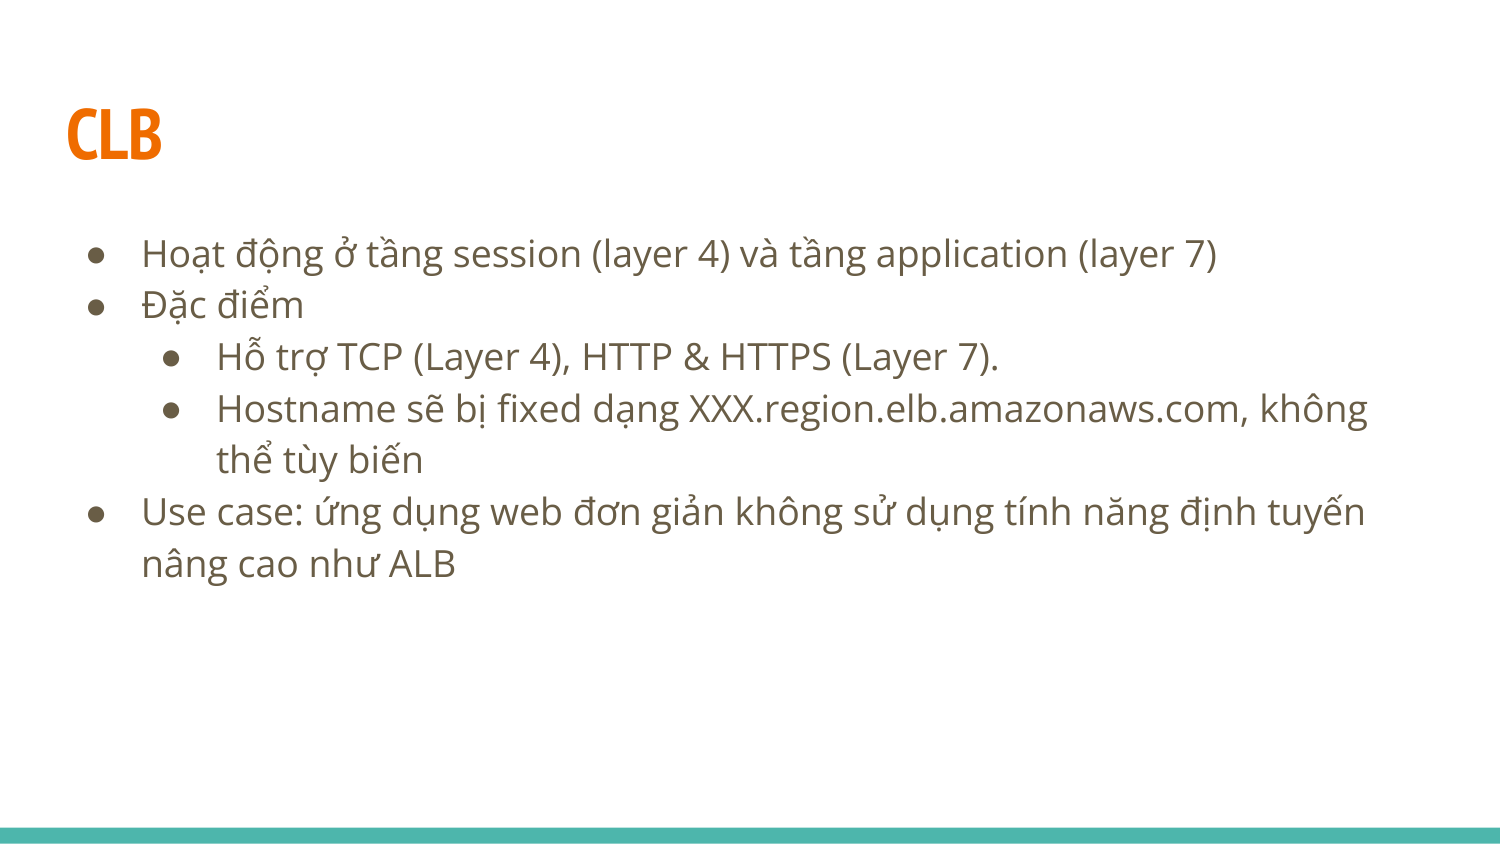

# CLB
Hoạt động ở tầng session (layer 4) và tầng application (layer 7)
Đặc điểm
Hỗ trợ TCP (Layer 4), HTTP & HTTPS (Layer 7).
Hostname sẽ bị fixed dạng XXX.region.elb.amazonaws.com, không thể tùy biến
Use case: ứng dụng web đơn giản không sử dụng tính năng định tuyến nâng cao như ALB